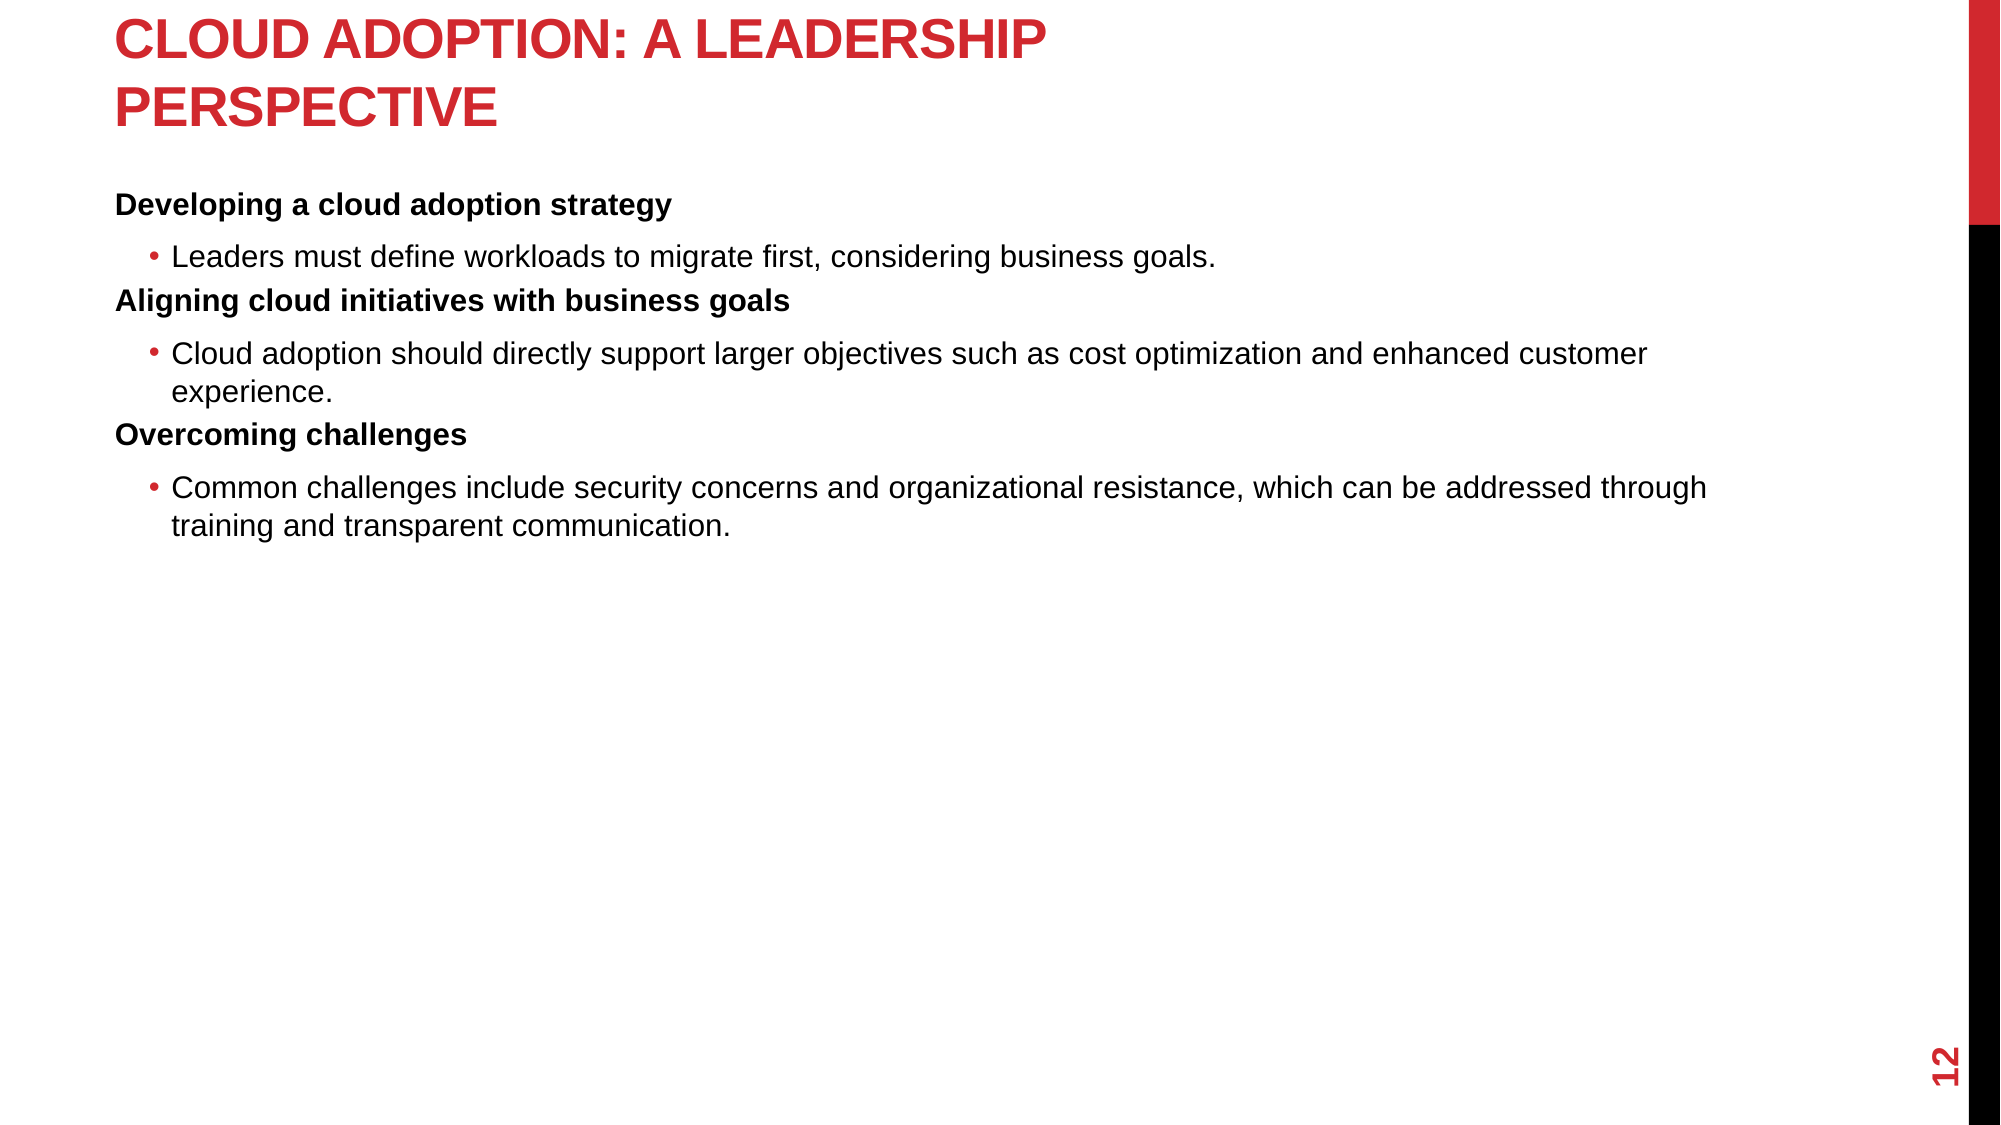

# Cloud Adoption: A Leadership Perspective
Developing a cloud adoption strategy
Leaders must define workloads to migrate first, considering business goals.
Aligning cloud initiatives with business goals
Cloud adoption should directly support larger objectives such as cost optimization and enhanced customer experience.
Overcoming challenges
Common challenges include security concerns and organizational resistance, which can be addressed through training and transparent communication.
12